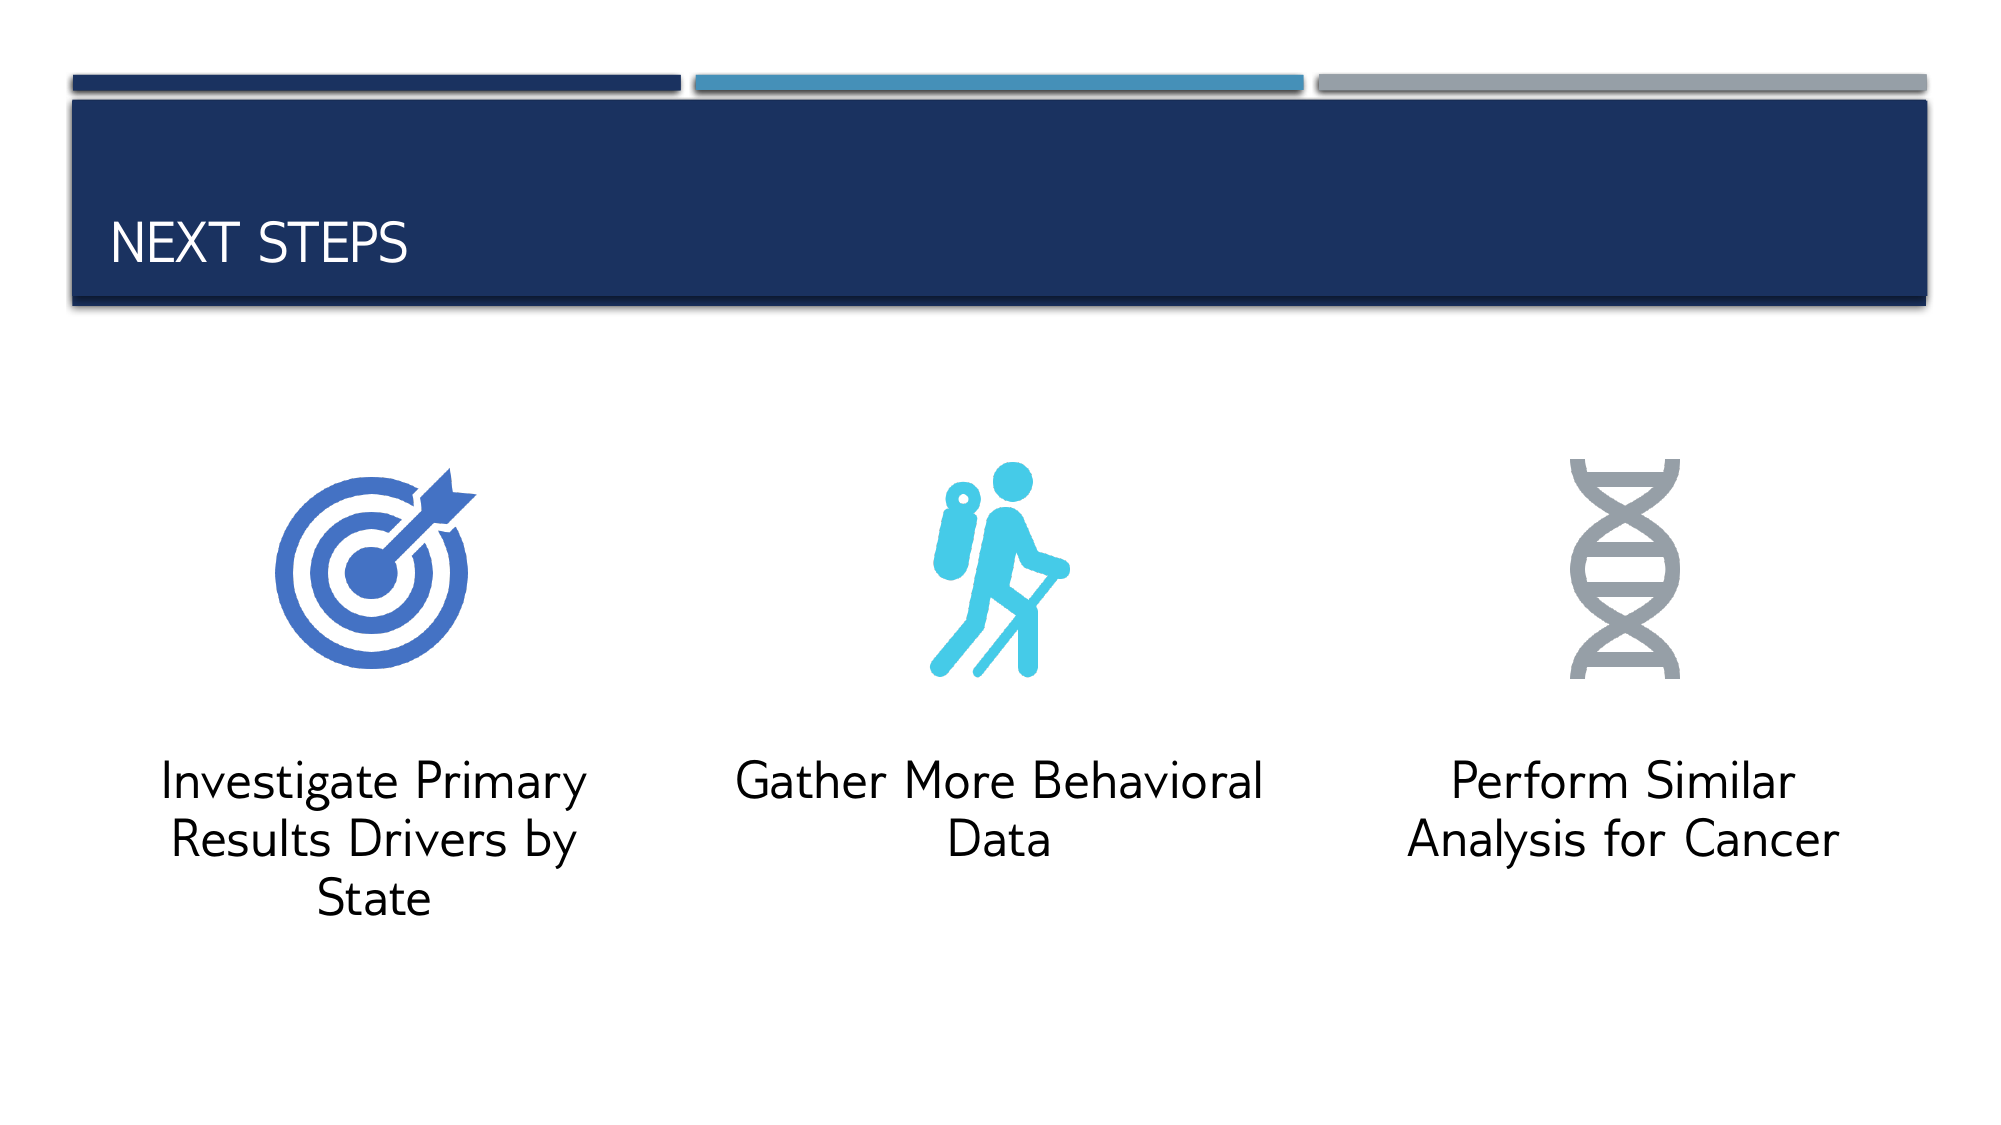

# Next Steps
Investigate Primary Results Drivers by State
Gather More Behavioral Data
Perform Similar Analysis for Cancer